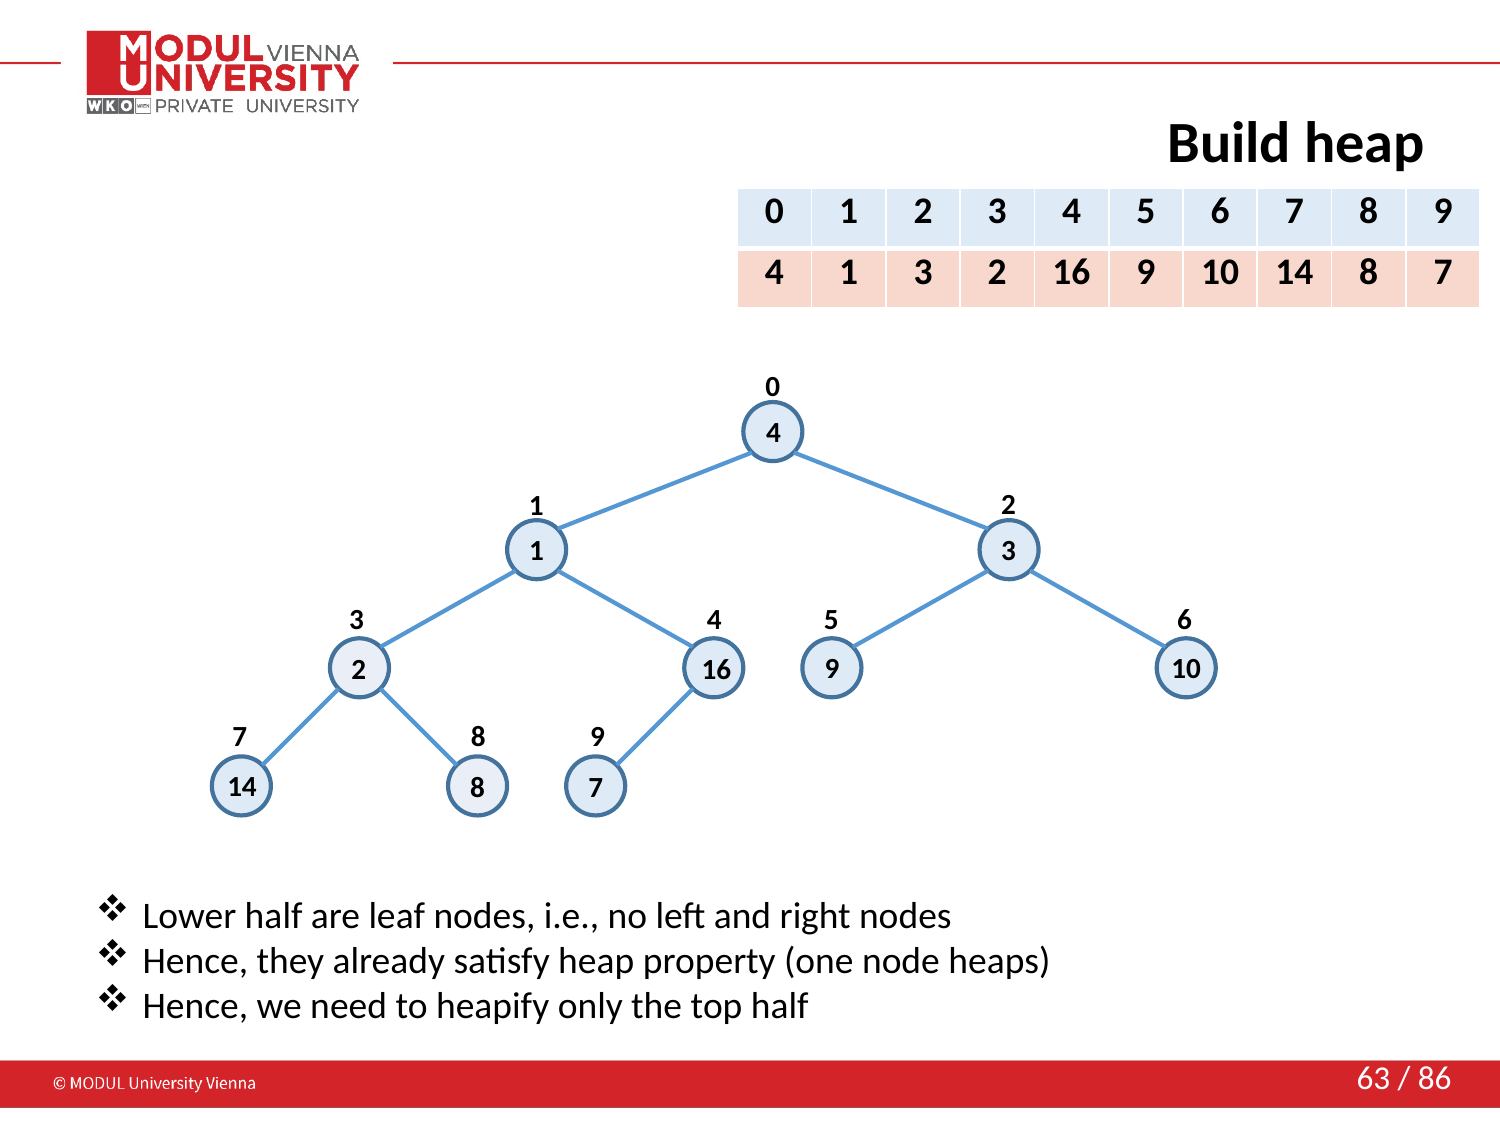

# Build heap
| 0 | 1 | 2 | 3 | 4 | 5 | 6 | 7 | 8 | 9 |
| --- | --- | --- | --- | --- | --- | --- | --- | --- | --- |
| 4 | 1 | 3 | 2 | 16 | 9 | 10 | 14 | 8 | 7 |
| --- | --- | --- | --- | --- | --- | --- | --- | --- | --- |
0

4
2
1

1
3
6
3
4
5

9
10
2
16
7
8
9

14
8
7
Lower half are leaf nodes, i.e., no left and right nodes
Hence, they already satisfy heap property (one node heaps)
Hence, we need to heapify only the top half